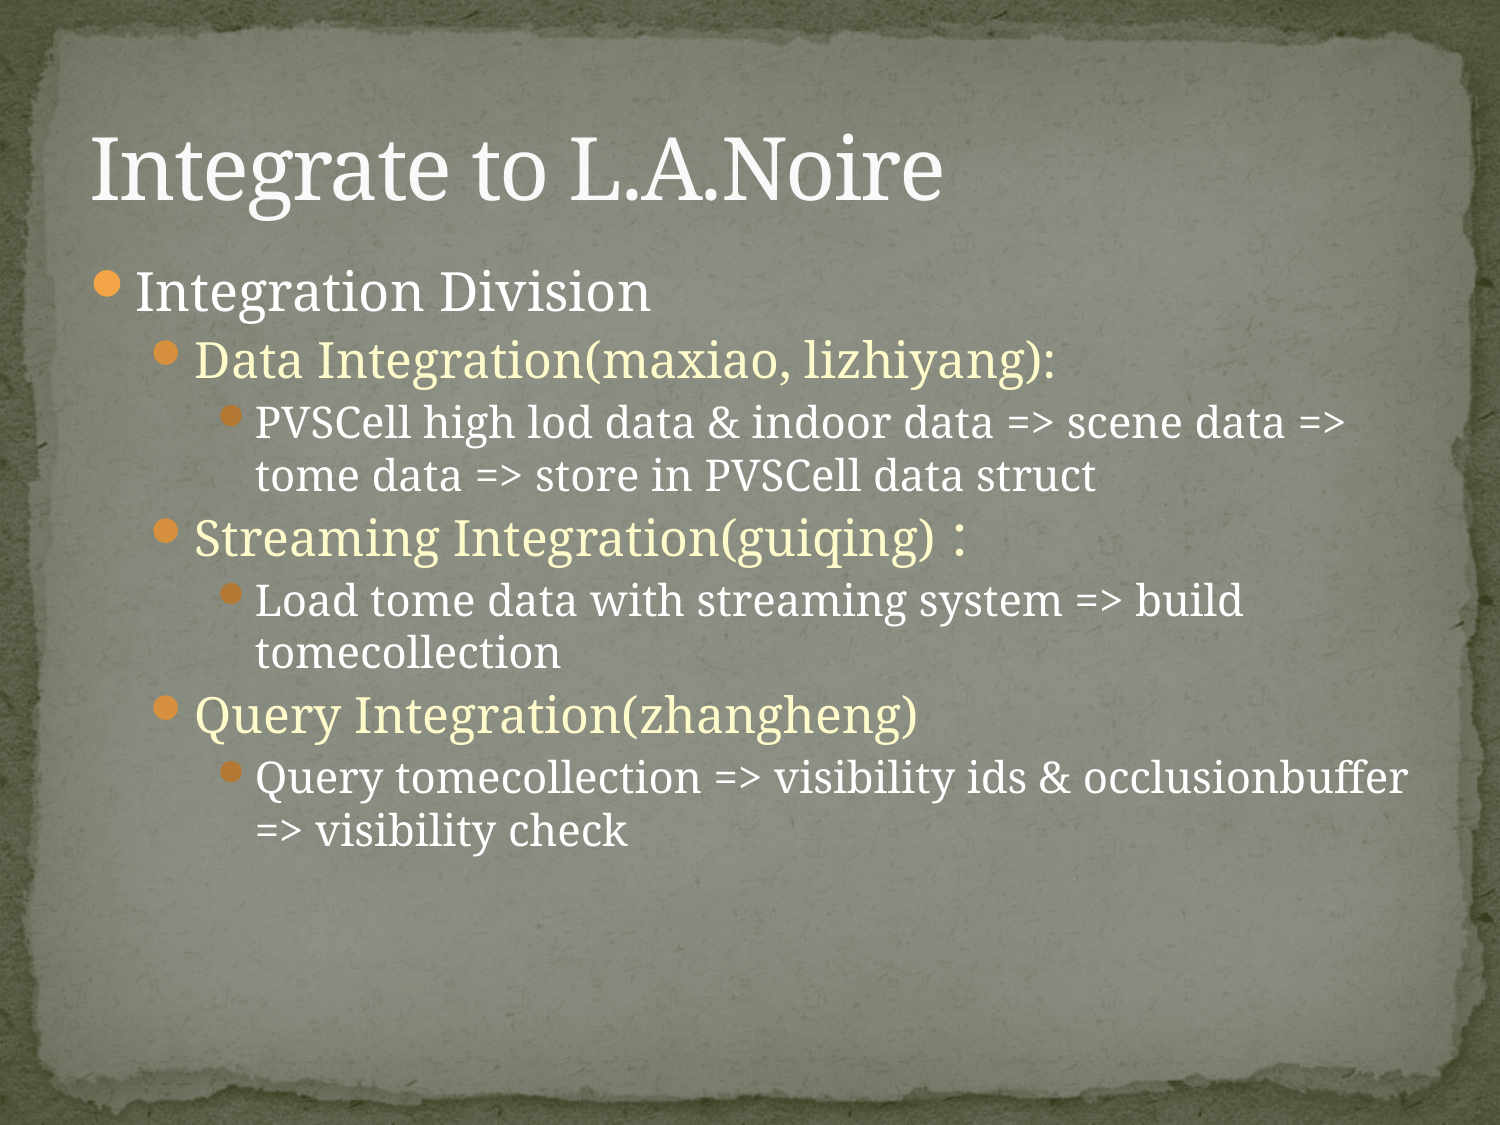

# Integrate to L.A.Noire
Integration Division
Data Integration(maxiao, lizhiyang):
PVSCell high lod data & indoor data => scene data => tome data => store in PVSCell data struct
Streaming Integration(guiqing)：
Load tome data with streaming system => build tomecollection
Query Integration(zhangheng)
Query tomecollection => visibility ids & occlusionbuffer => visibility check